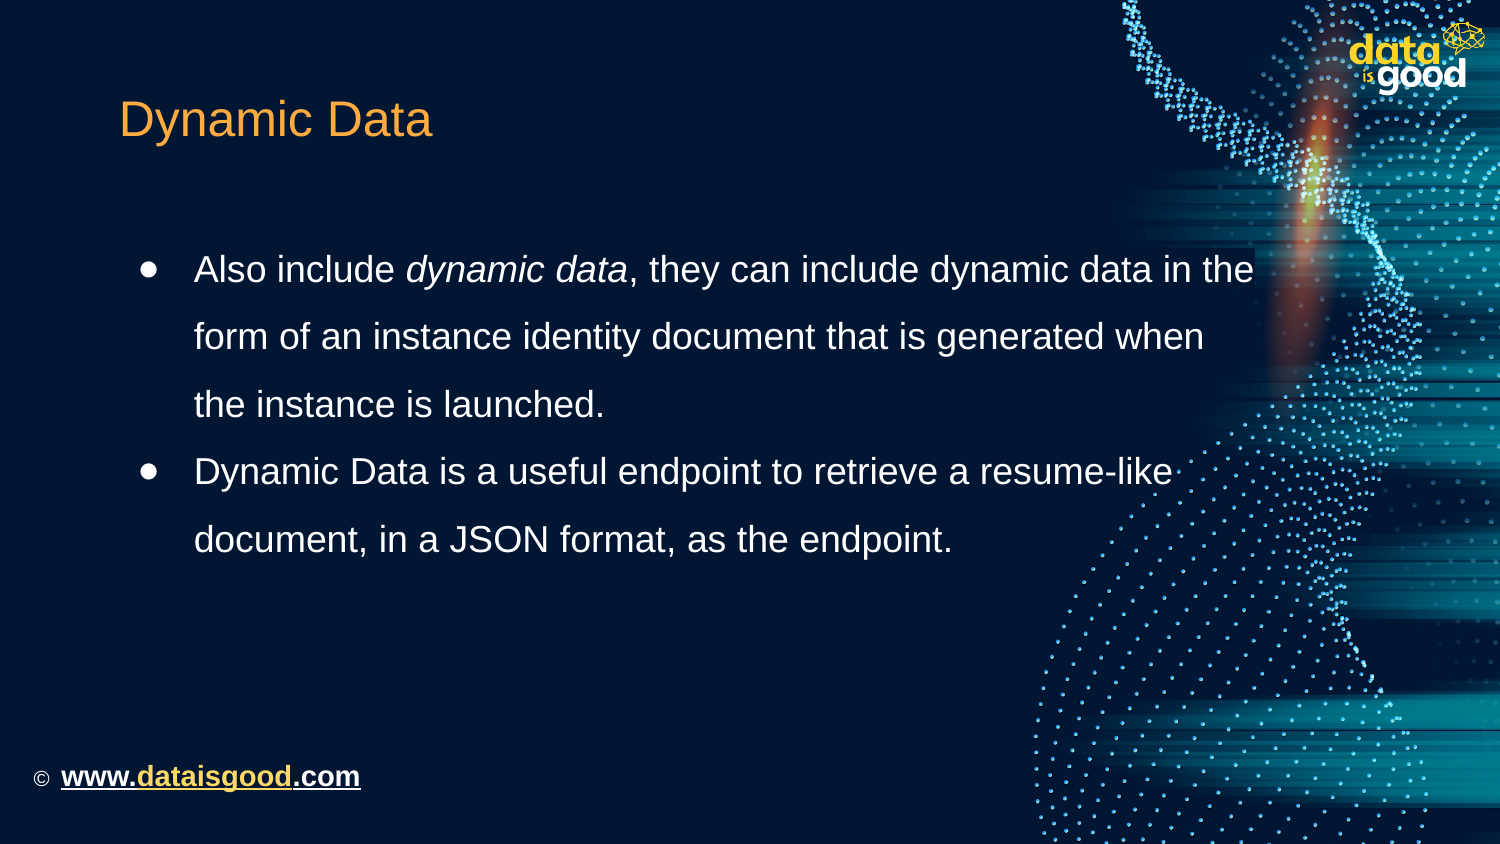

# Dynamic Data
Also include dynamic data, they can include dynamic data in the form of an instance identity document that is generated when the instance is launched.
Dynamic Data is a useful endpoint to retrieve a resume-like document, in a JSON format, as the endpoint.